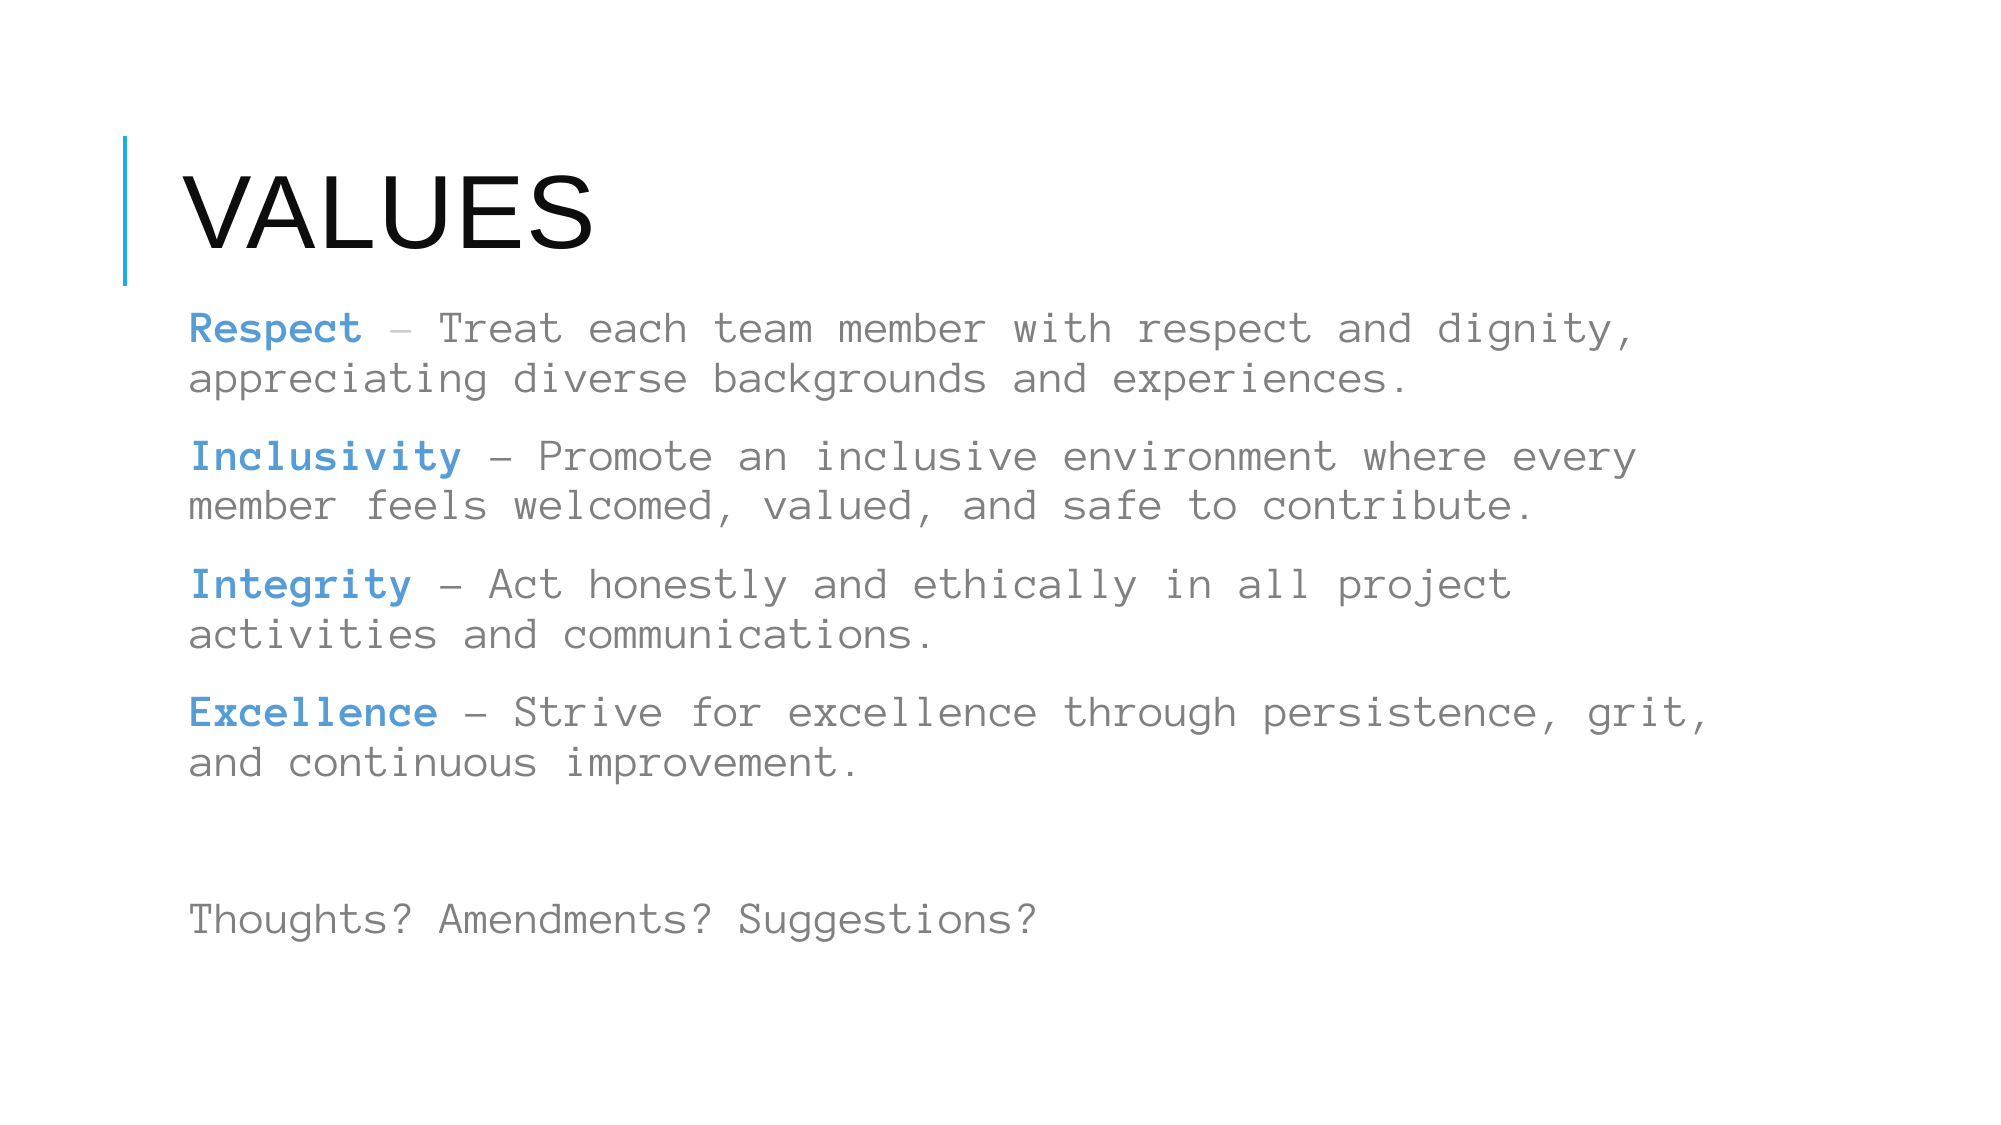

# values
Respect - Treat each team member with respect and dignity, appreciating diverse backgrounds and experiences.
Inclusivity - Promote an inclusive environment where every member feels welcomed, valued, and safe to contribute.
Integrity - Act honestly and ethically in all project activities and communications.
Excellence - Strive for excellence through persistence, grit, and continuous improvement.

Thoughts? Amendments? Suggestions?